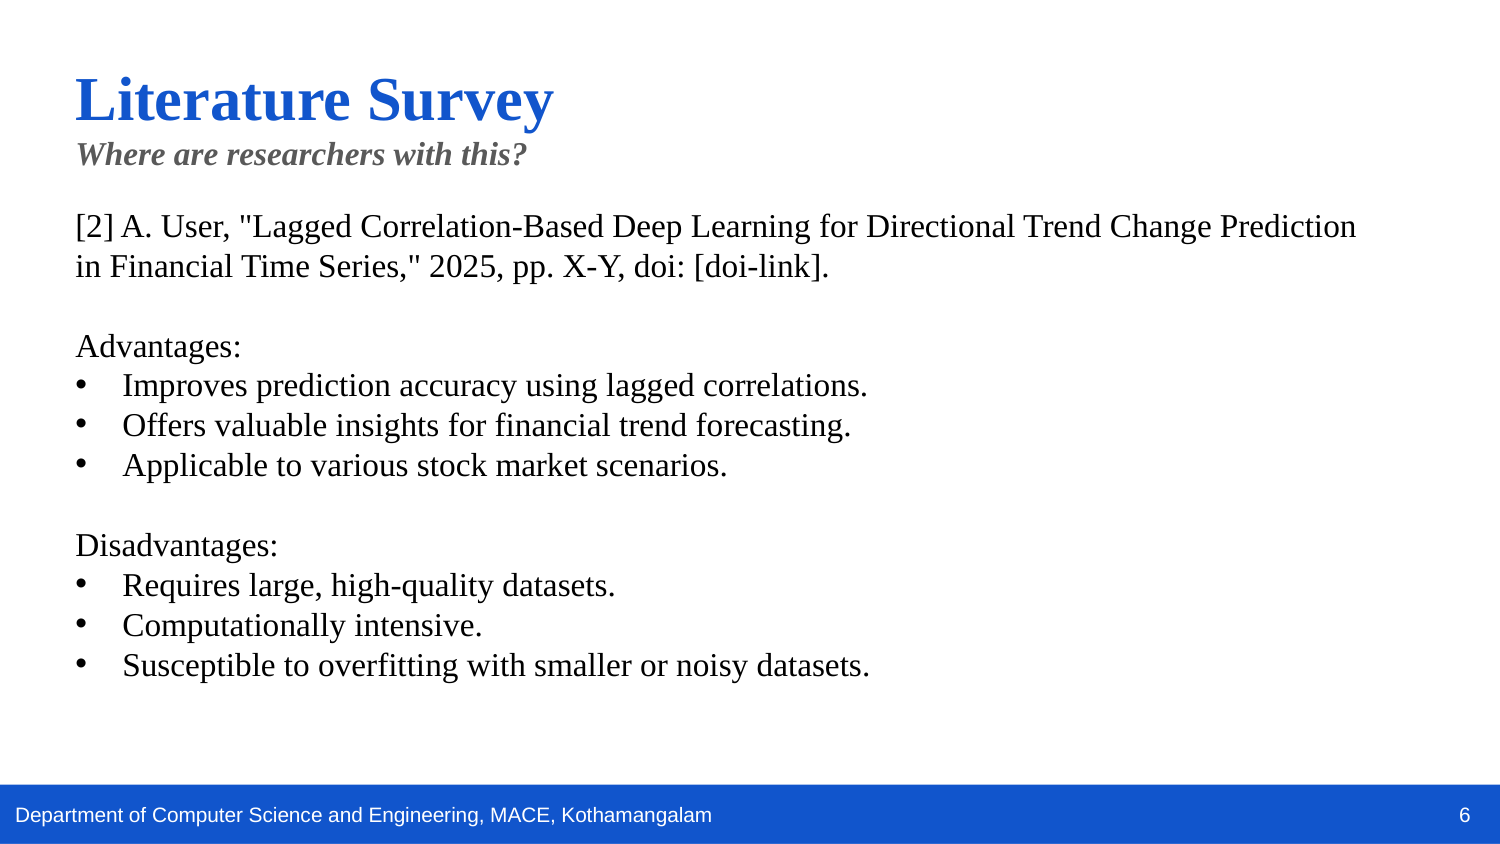

Literature Survey
Where are researchers with this?
[2] A. User, "Lagged Correlation-Based Deep Learning for Directional Trend Change Prediction in Financial Time Series," 2025, pp. X-Y, doi: [doi-link].

Advantages:
Improves prediction accuracy using lagged correlations.
Offers valuable insights for financial trend forecasting.
Applicable to various stock market scenarios.

Disadvantages:
Requires large, high-quality datasets.
Computationally intensive.
Susceptible to overfitting with smaller or noisy datasets.
6